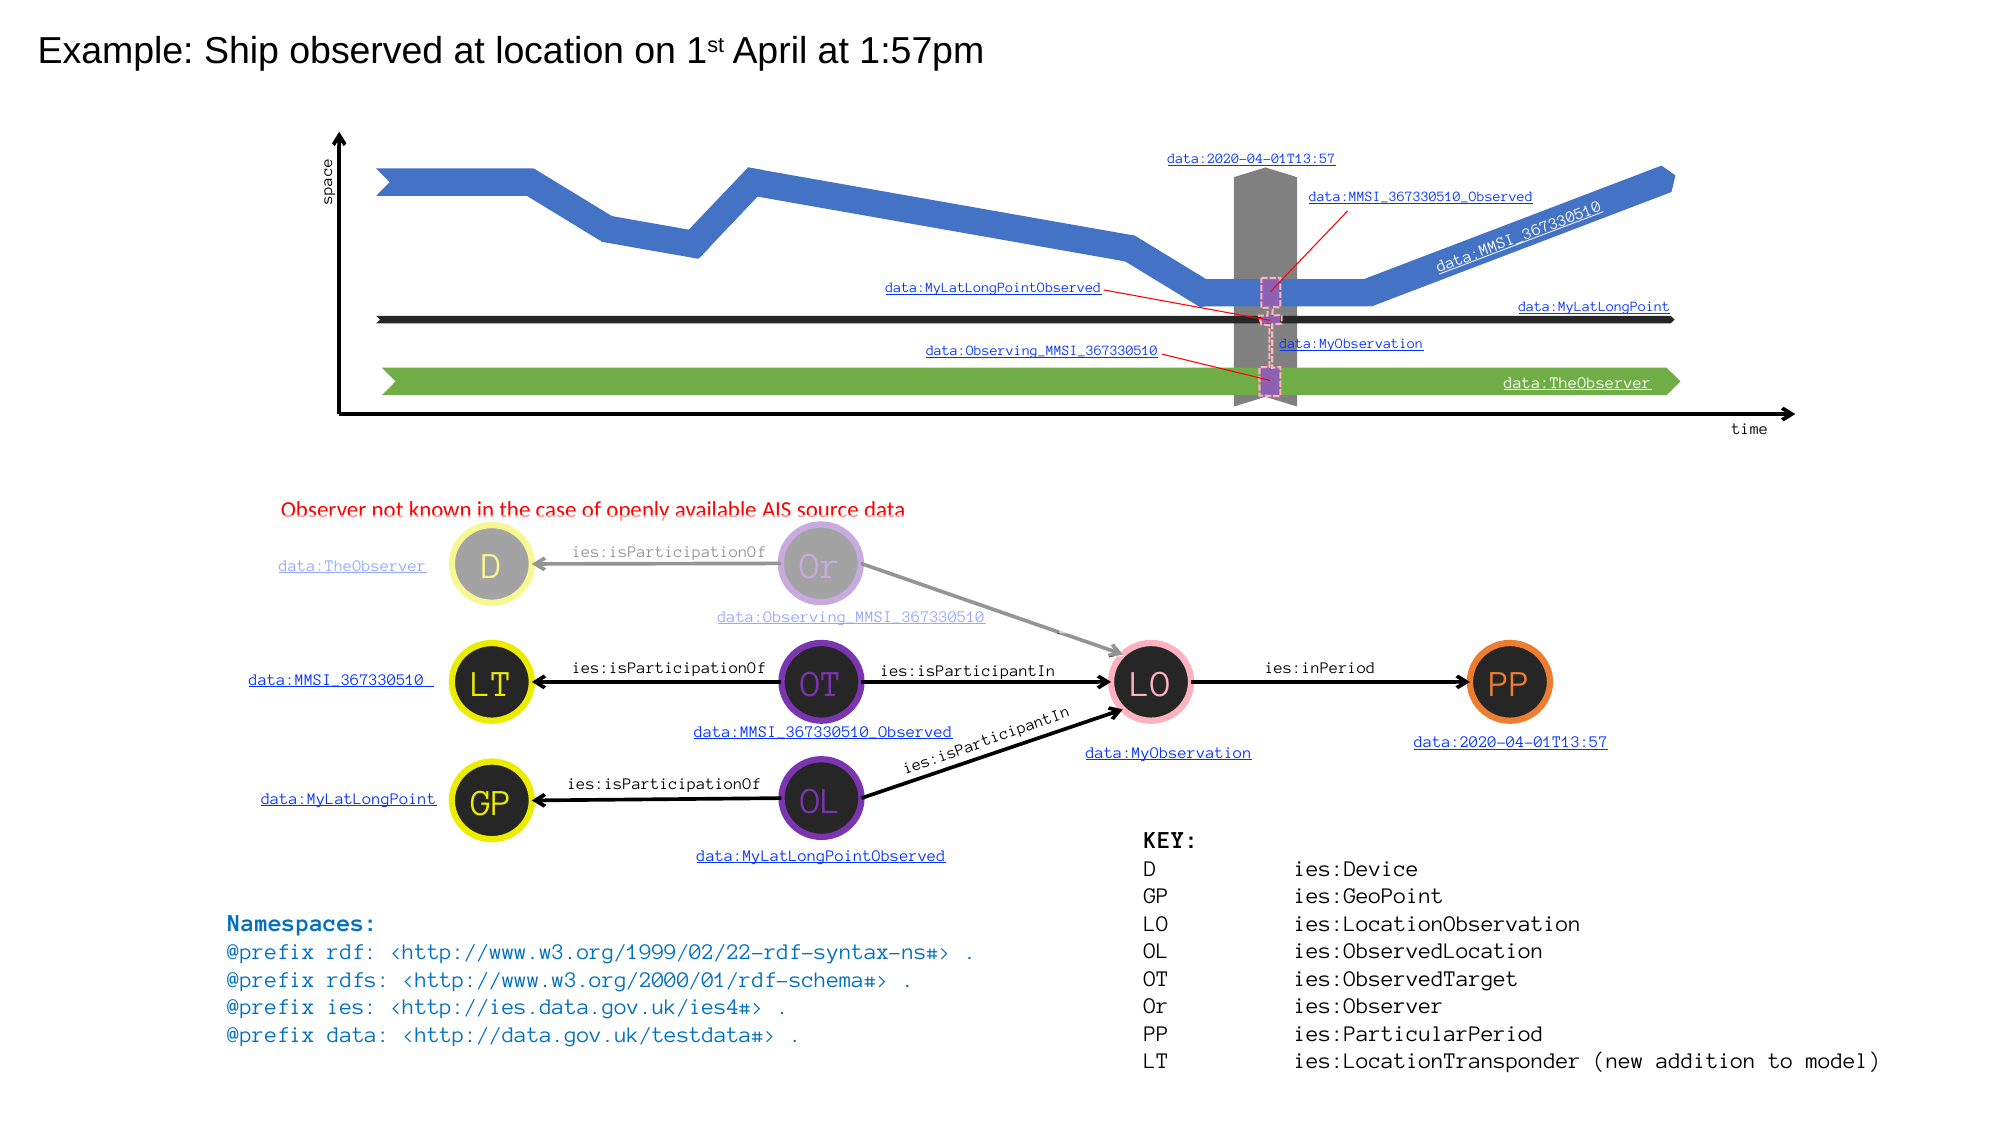

Example: Ship observed at location on 1st April at 1:57pm
data:2020-04-01T13:57
space

data:MMSI_367330510_Observed

data:MMSI_367330510

data:MyLatLongPointObserved

data:MyLatLongPoint

data:MyObservation
data:Observing_MMSI_367330510
data:TheObserver

time
Observer not known in the case of openly available AIS source data

Or
D
ies:isParticipationOf

data:TheObserver
data:Observing_MMSI_367330510
LT
OT
LO
PP
ies:isParticipationOf
ies:inPeriod
ies:isParticipantIn
data:MMSI_367330510
data:MMSI_367330510_Observed
ies:isParticipantIn
data:2020-04-01T13:57
data:MyObservation
OL
GP
ies:isParticipationOf
data:MyLatLongPoint
KEY:
D	ies:Device
GP	ies:GeoPoint
LO	ies:LocationObservation
OL	ies:ObservedLocation
OT	ies:ObservedTarget
Or	ies:Observer
PP	ies:ParticularPeriod
LT	ies:LocationTransponder (new addition to model)
data:MyLatLongPointObserved
Namespaces:
@prefix rdf: <http://www.w3.org/1999/02/22-rdf-syntax-ns#> .
@prefix rdfs: <http://www.w3.org/2000/01/rdf-schema#> .
@prefix ies: <http://ies.data.gov.uk/ies4#> .
@prefix data: <http://data.gov.uk/testdata#> .